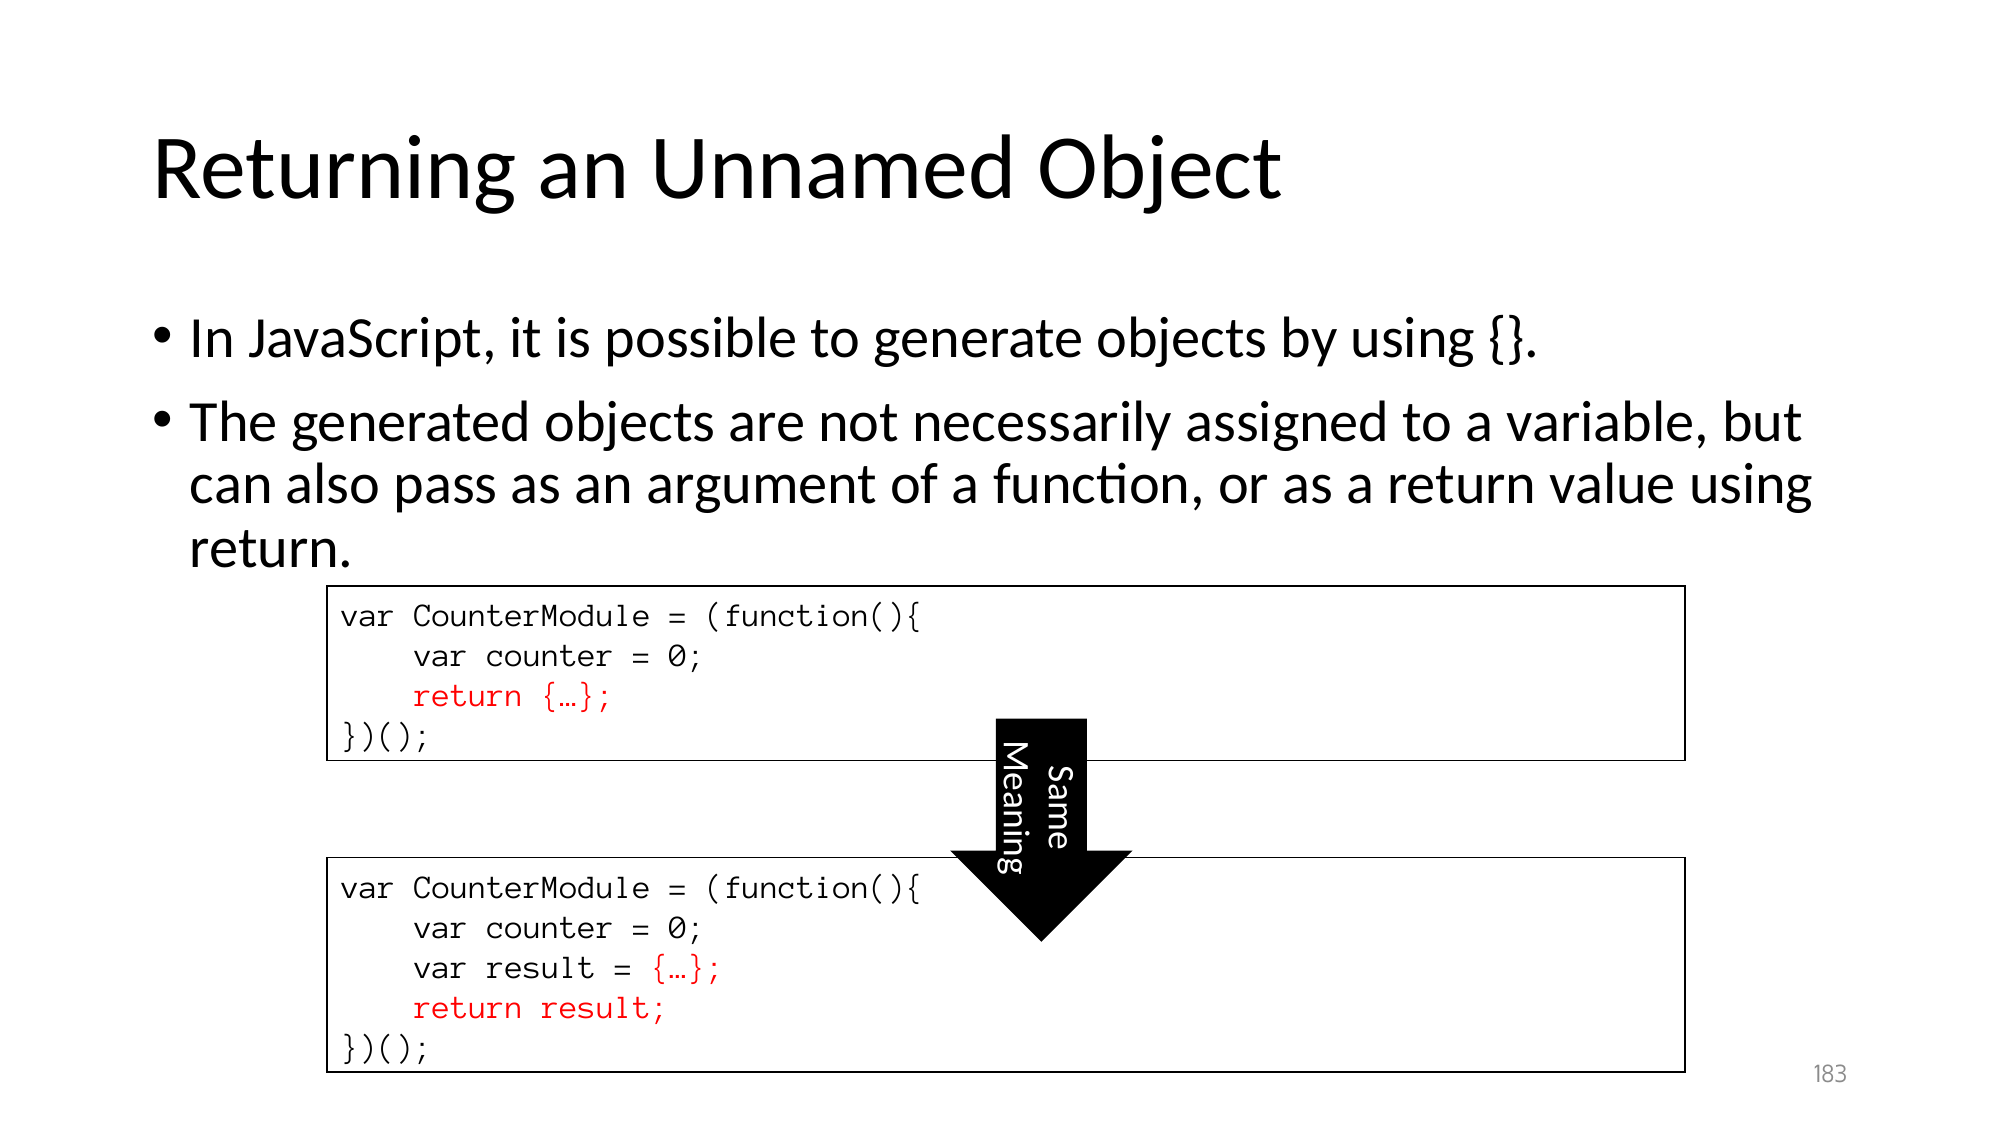

# Returning an Unnamed Object
In JavaScript, it is possible to generate objects by using {}.
The generated objects are not necessarily assigned to a variable, but can also pass as an argument of a function, or as a return value using return.
var CounterModule = (function(){
    var counter = 0;
    return {…};
})();
Same Meaning
var CounterModule = (function(){
    var counter = 0;
    var result = {…};
    return result;
})();
183